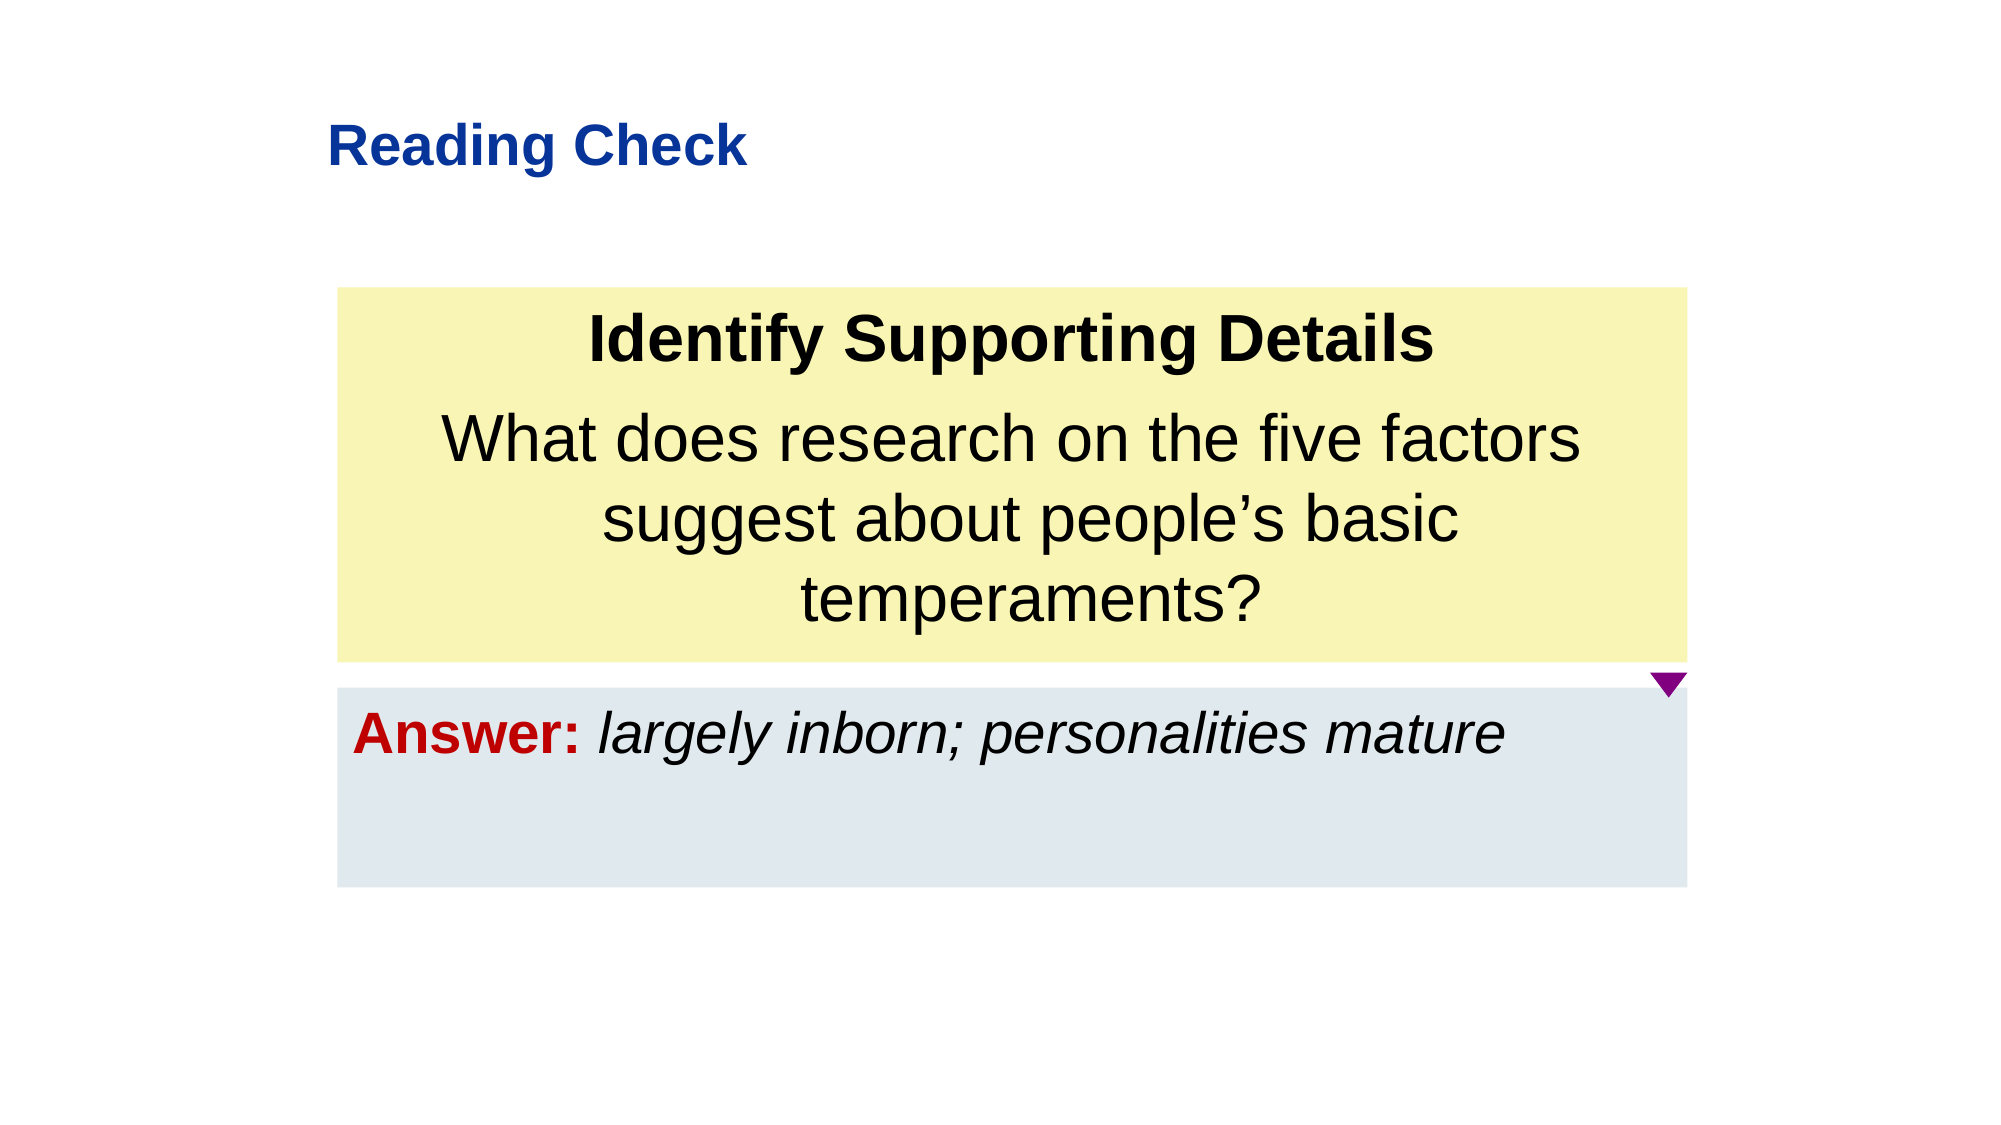

Reading Check
Identify Supporting Details
What does research on the five factors suggest about people’s basic temperaments?

Answer: largely inborn; personalities mature